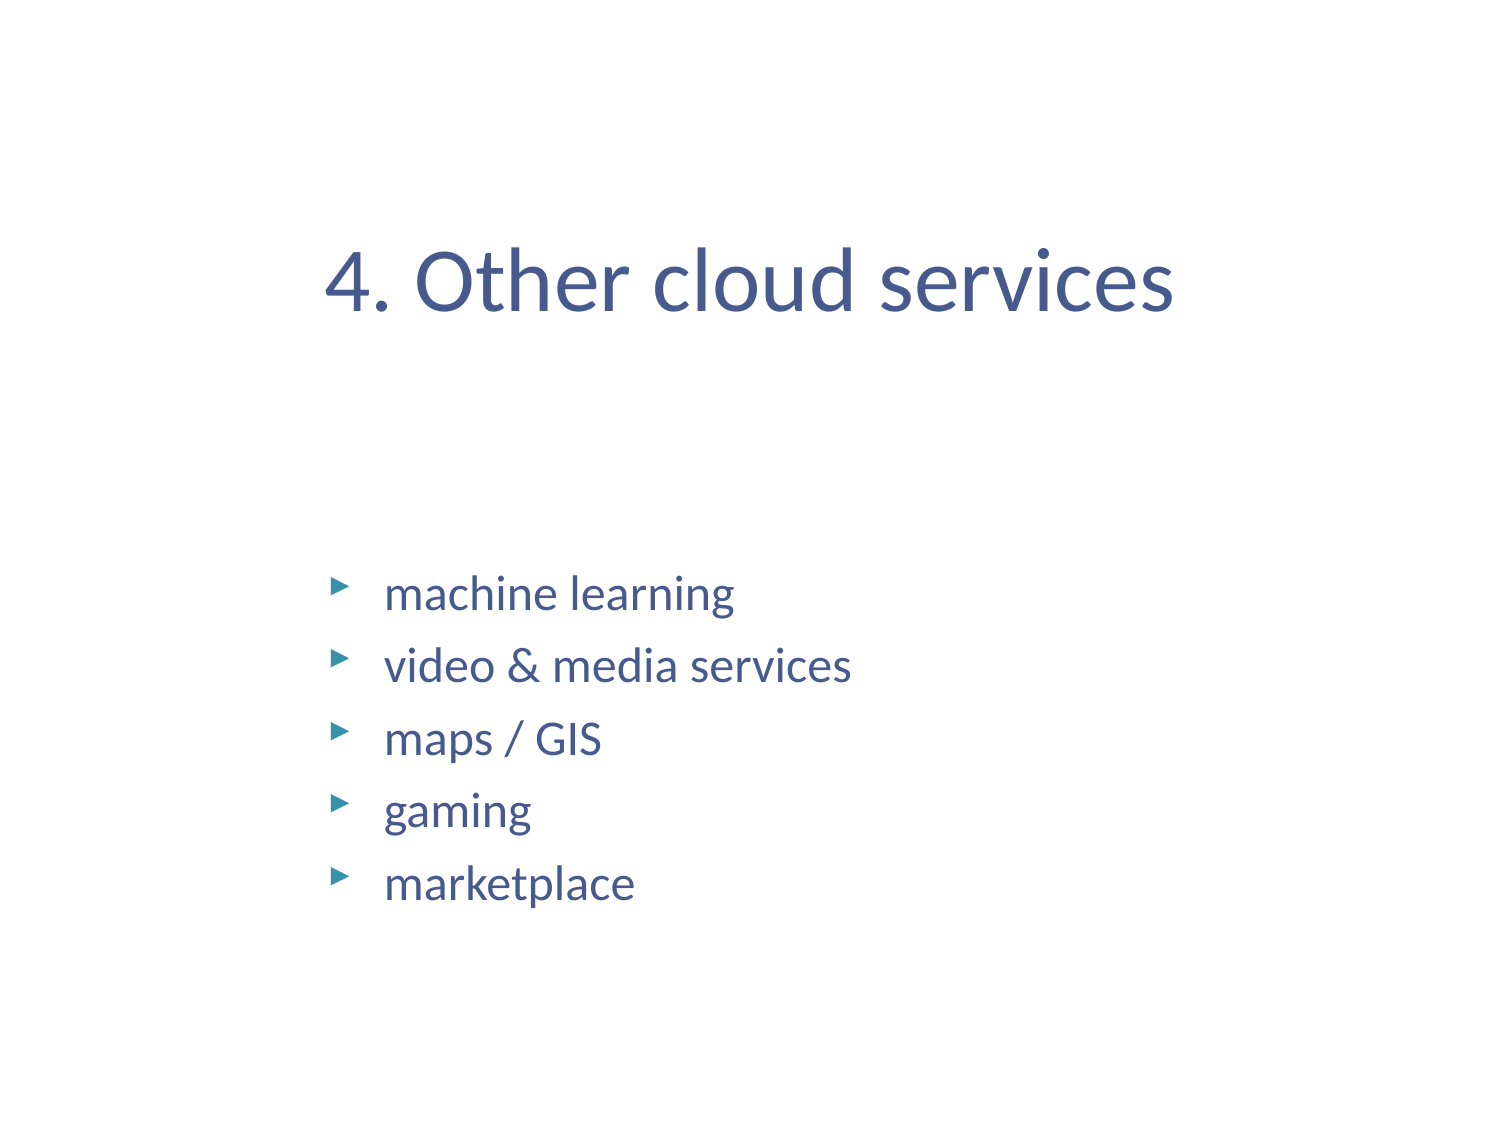

#

4. Other cloud services

machine learning
video & media services
maps / GIS
gaming
marketplace